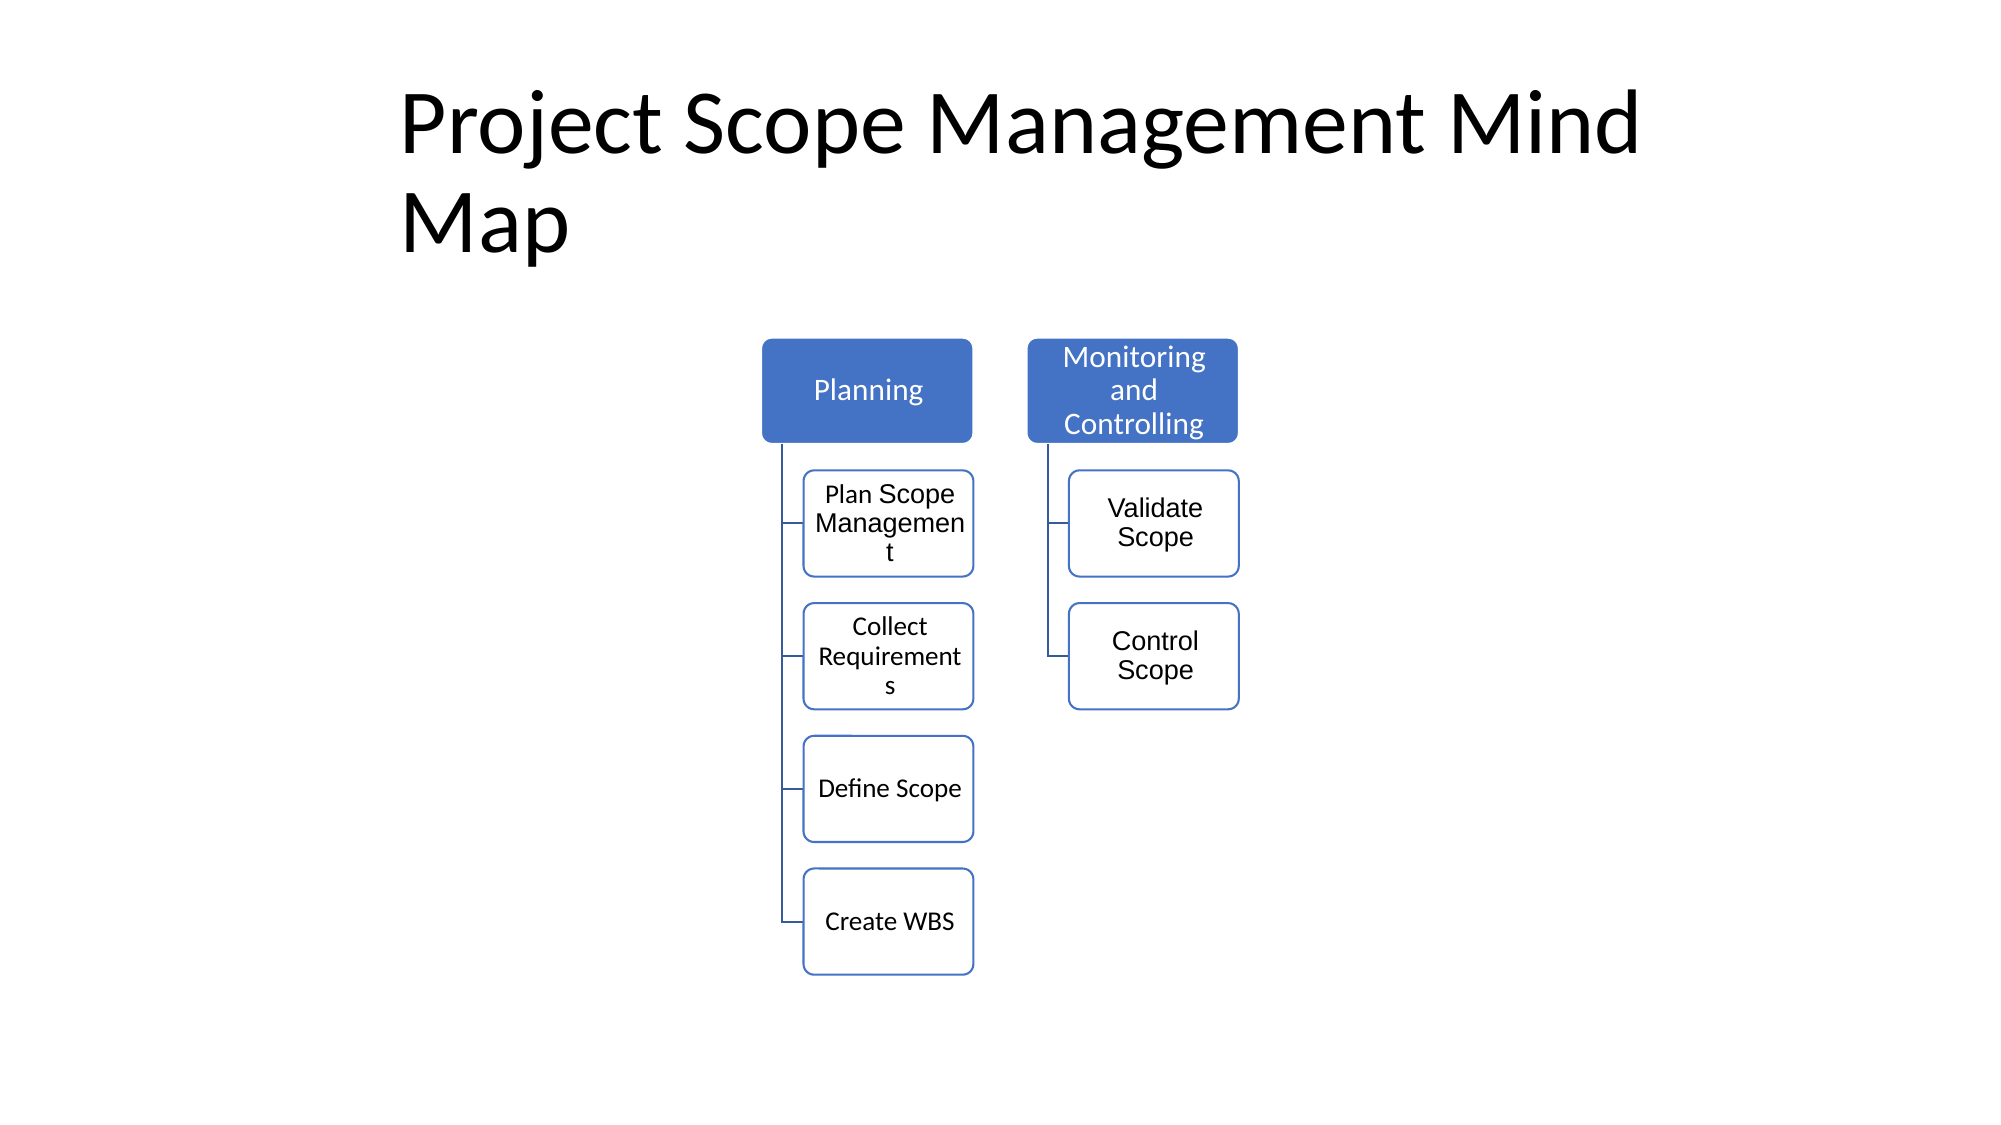

# Project Scope Management Mind Map
Planning
Plan Scope Management
Collect Requirements
Define Scope
Create WBS
Monitoring and Controlling
Validate Scope
Control Scope